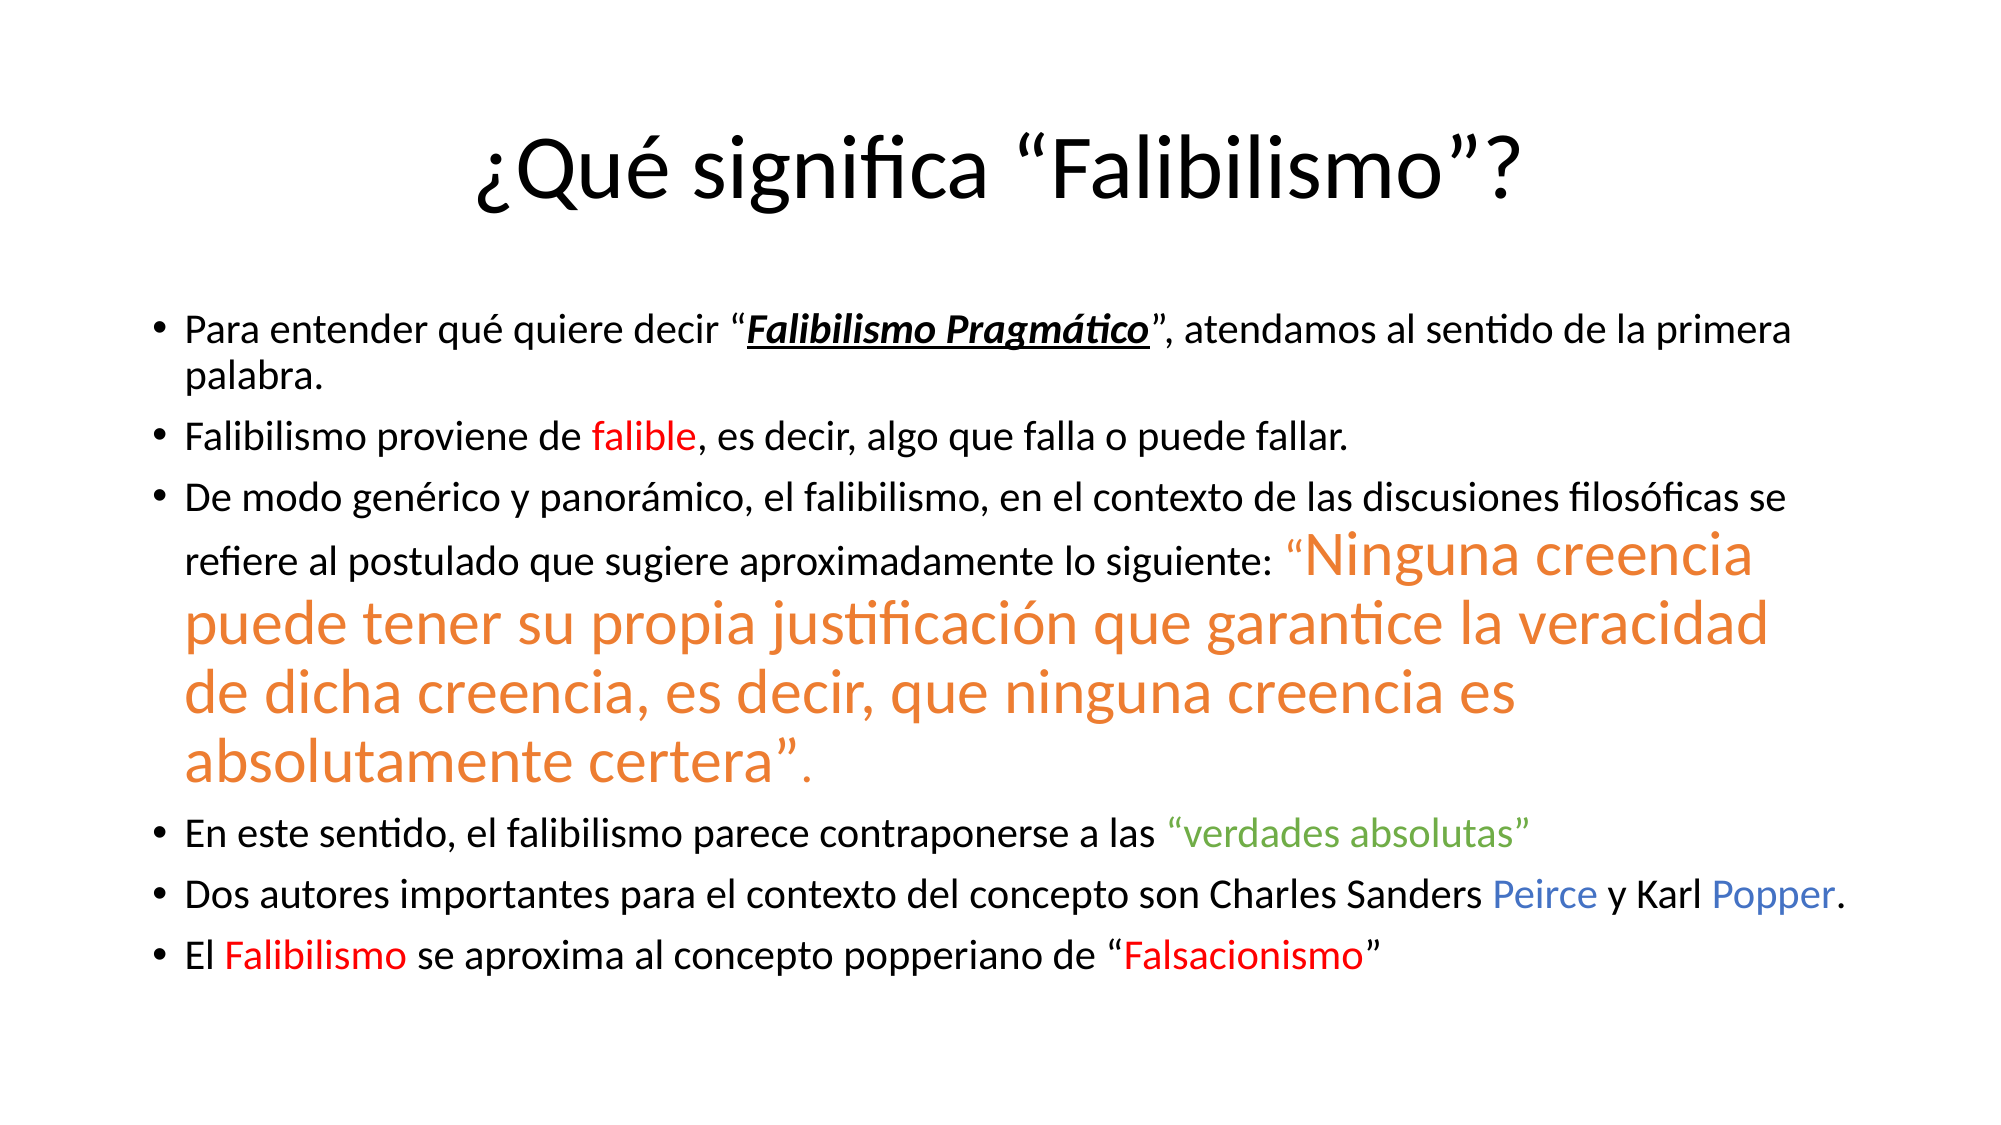

# ¿Qué significa “Falibilismo”?
Para entender qué quiere decir “Falibilismo Pragmático”, atendamos al sentido de la primera palabra.
Falibilismo proviene de falible, es decir, algo que falla o puede fallar.
De modo genérico y panorámico, el falibilismo, en el contexto de las discusiones filosóficas se refiere al postulado que sugiere aproximadamente lo siguiente: “Ninguna creencia puede tener su propia justificación que garantice la veracidad de dicha creencia, es decir, que ninguna creencia es absolutamente certera”.
En este sentido, el falibilismo parece contraponerse a las “verdades absolutas”
Dos autores importantes para el contexto del concepto son Charles Sanders Peirce y Karl Popper.
El Falibilismo se aproxima al concepto popperiano de “Falsacionismo”